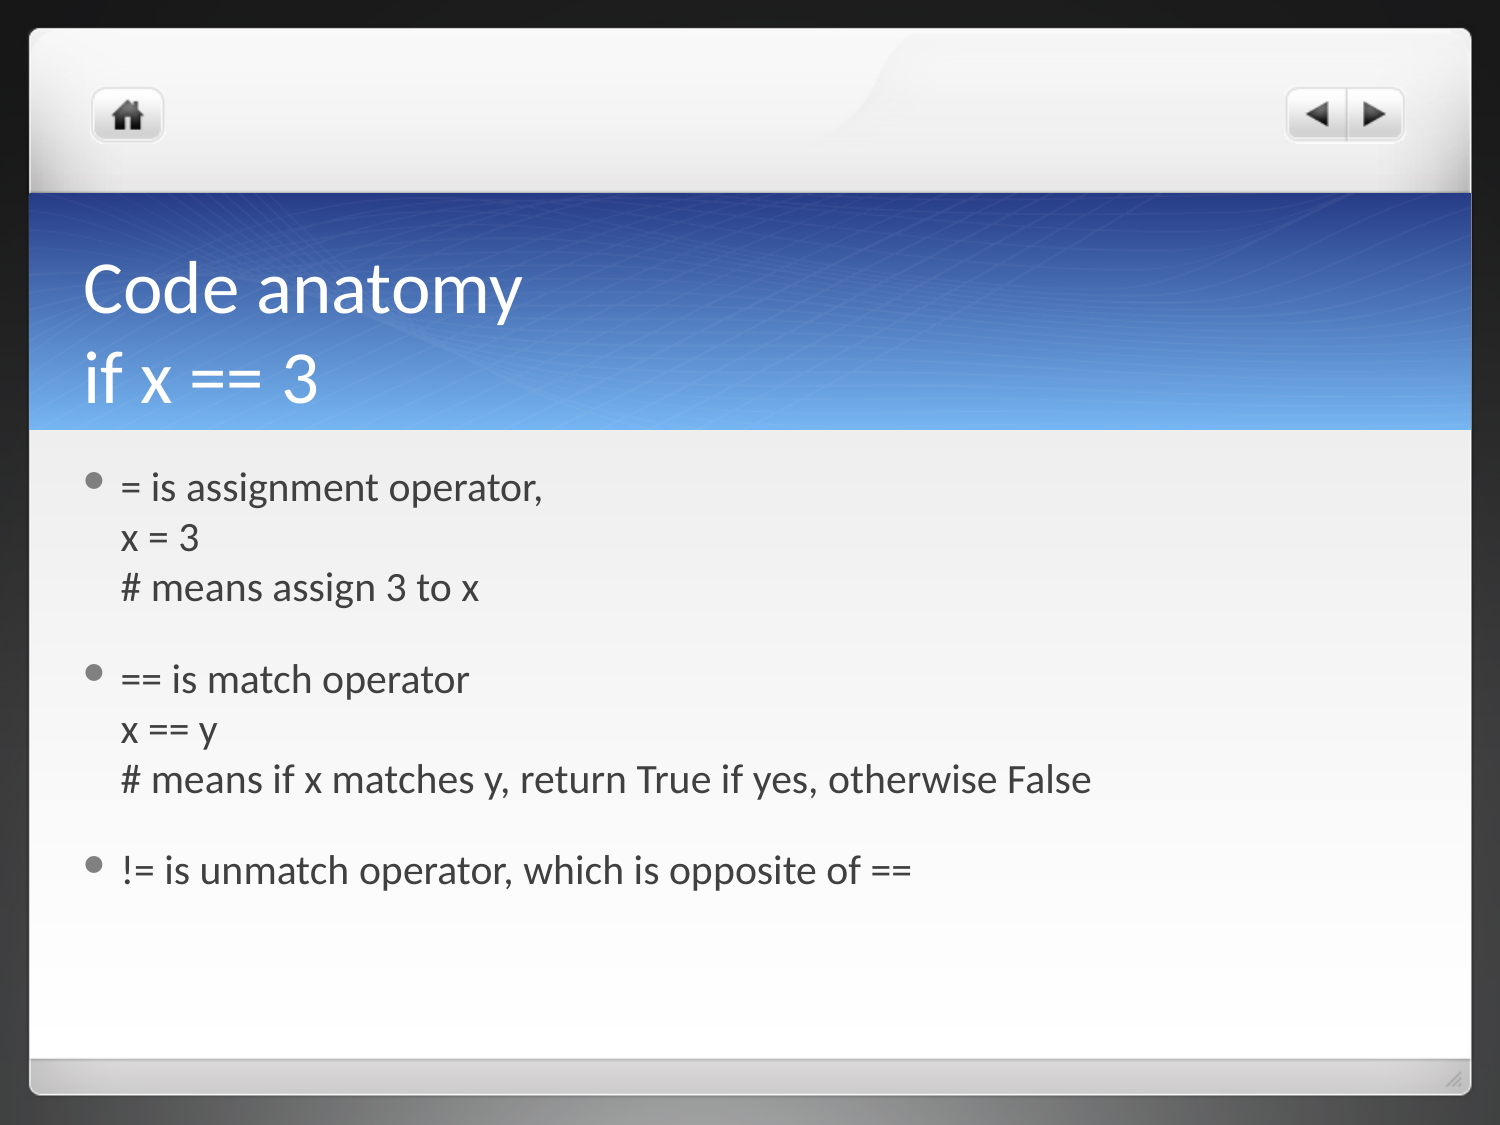

# Code anatomy if x == 3
= is assignment operator,
x = 3
# means assign 3 to x
== is match operator
x == y
# means if x matches y, return True if yes, otherwise False
!= is unmatch operator, which is opposite of ==